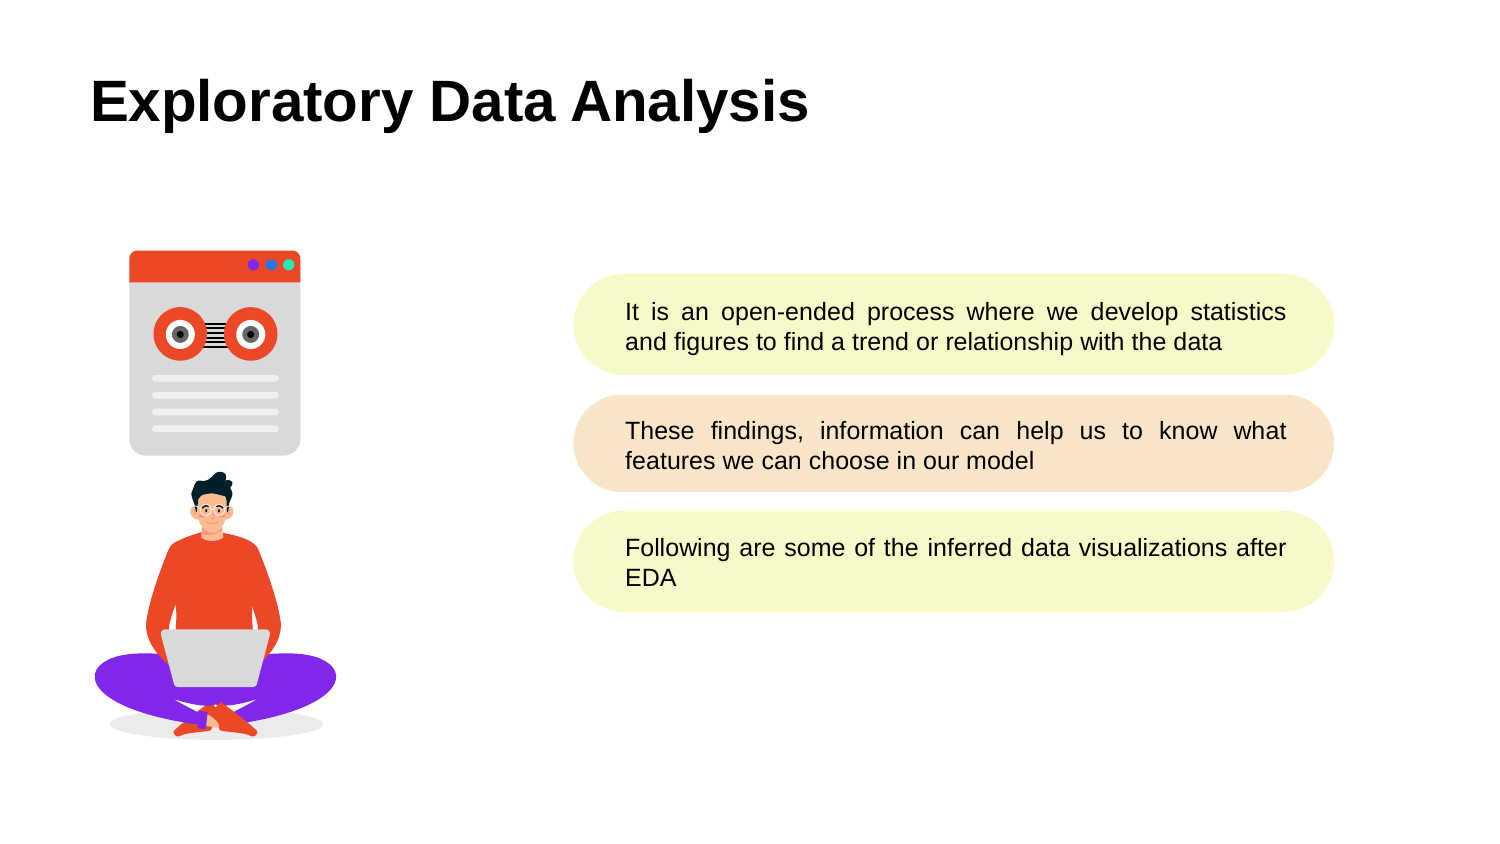

# Exploratory Data Analysis

It is an open-ended process where we develop statistics and figures to find a trend or relationship with the data

These findings, information can help us to know what features we can choose in our model

Following are some of the inferred data visualizations after EDA